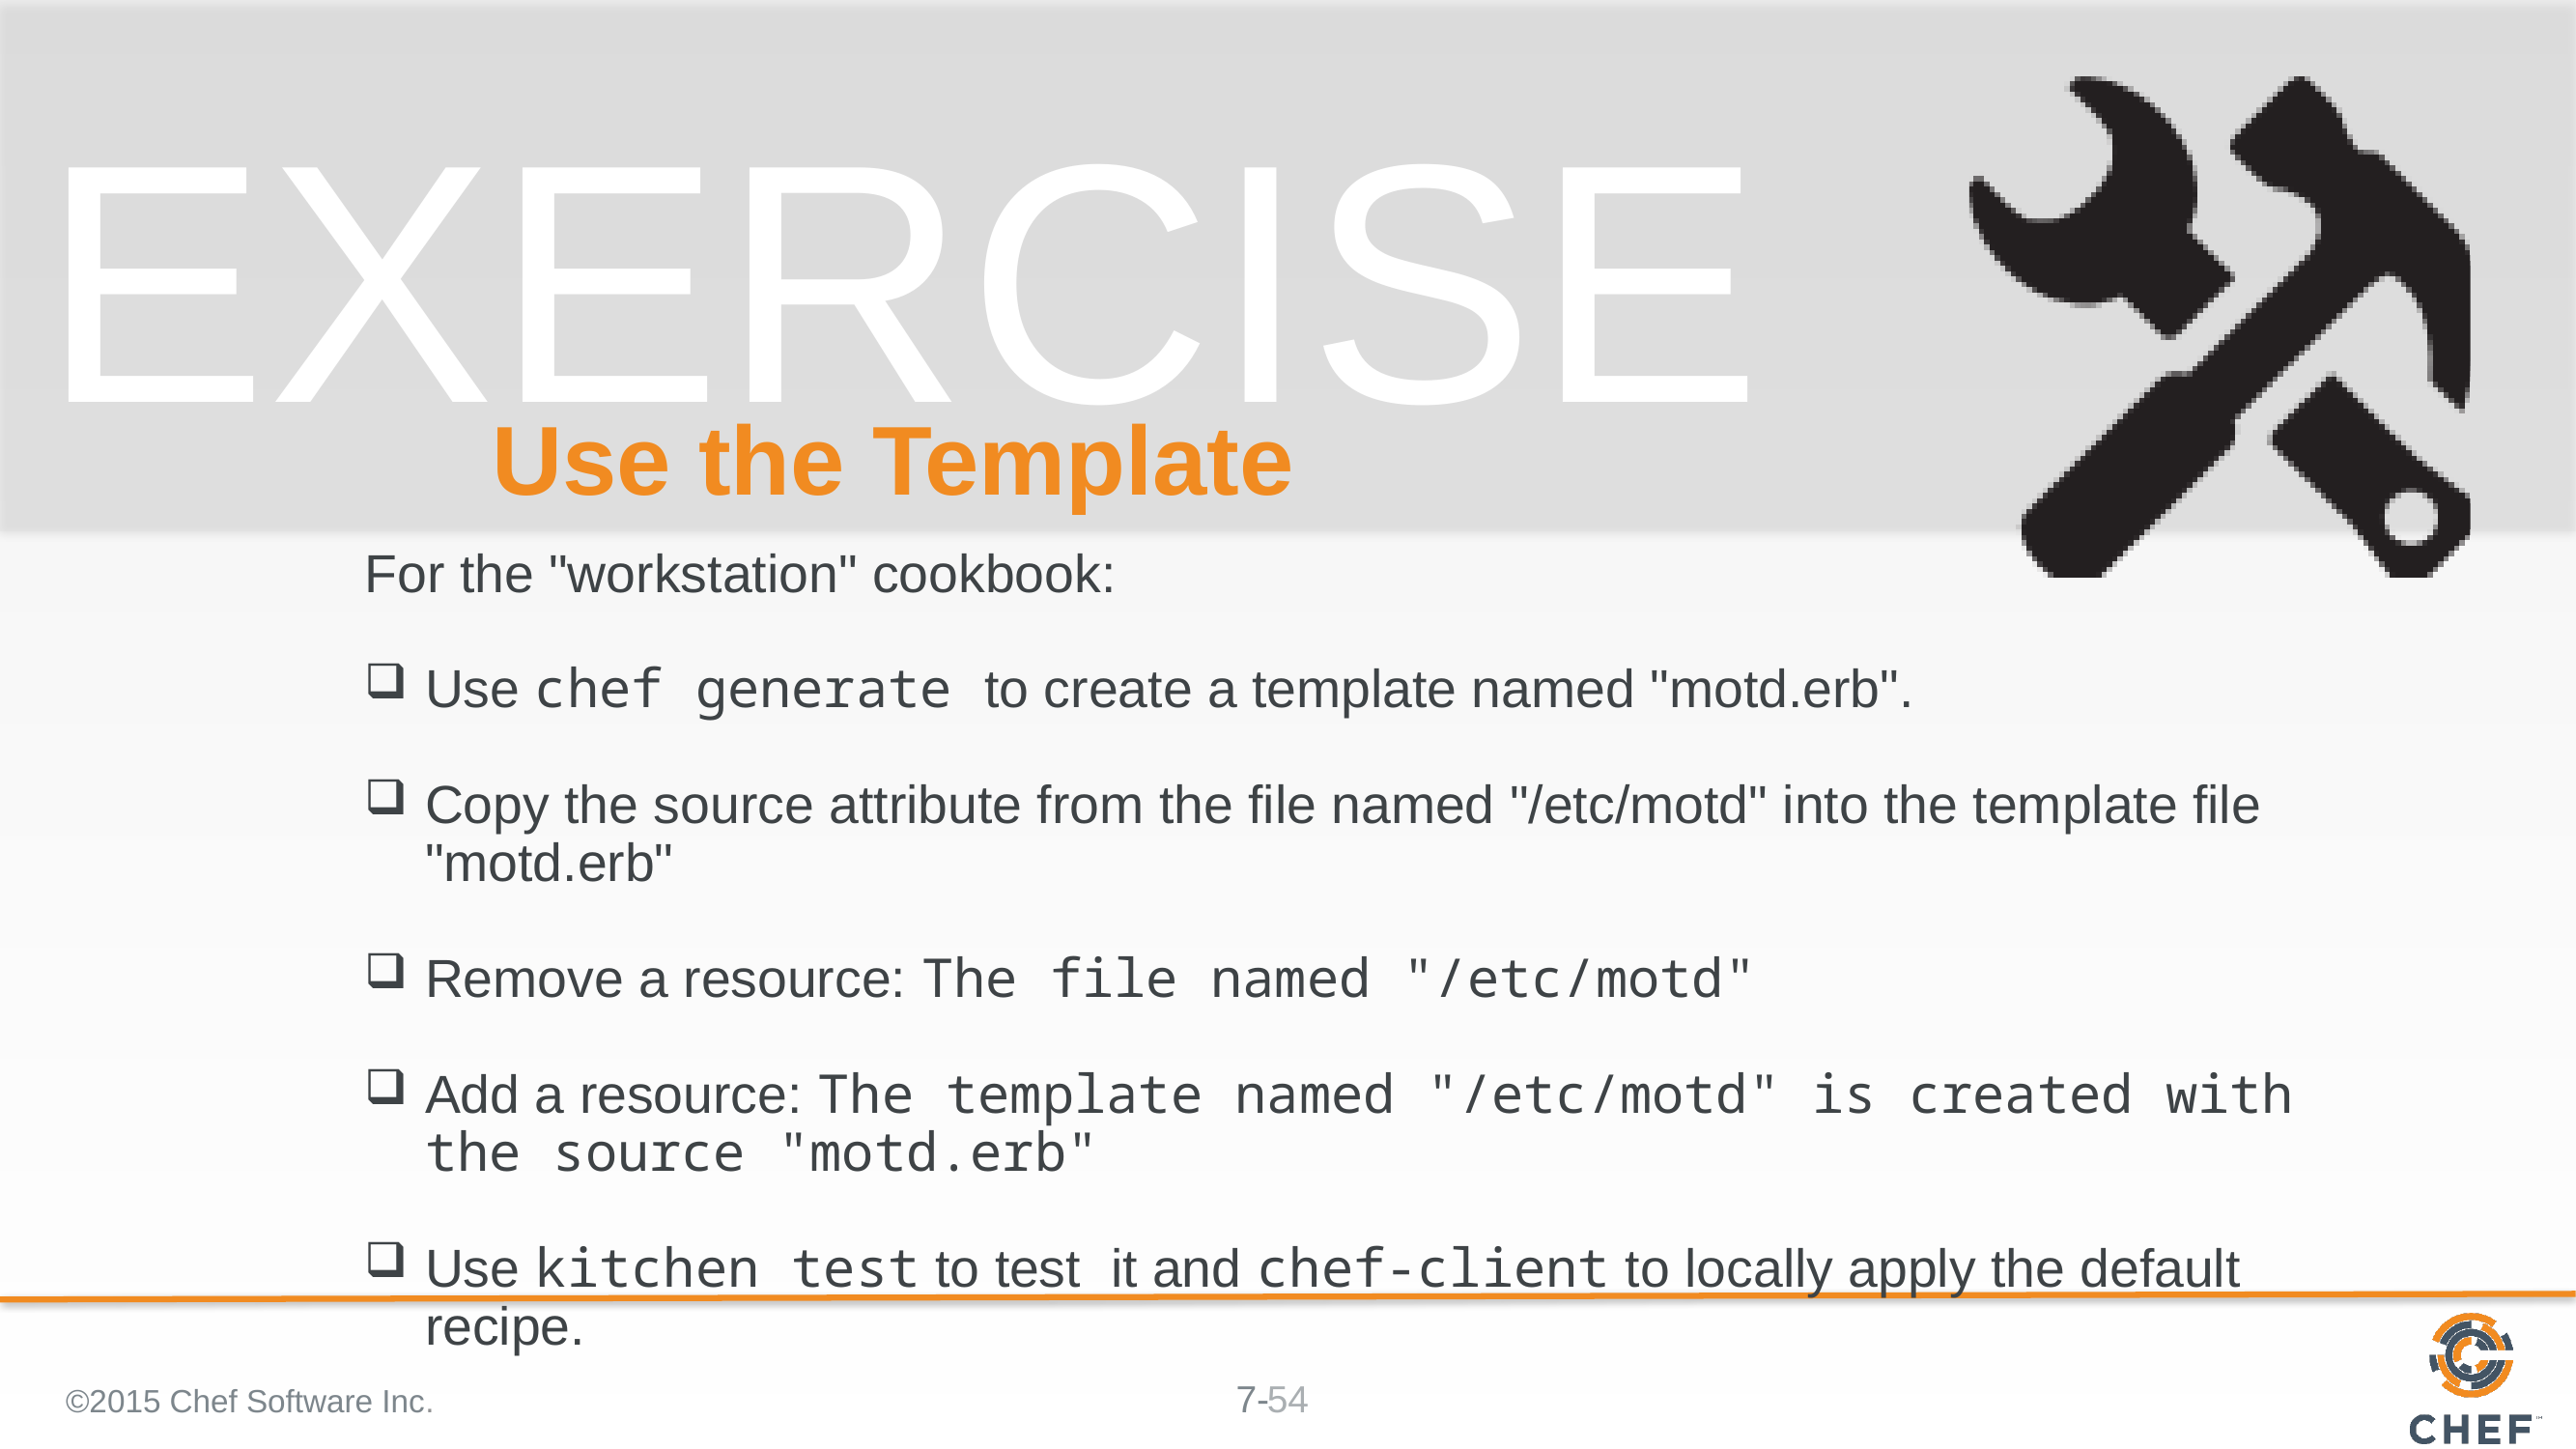

# Use the Template
For the "workstation" cookbook:

Use chef generate to create a template named "motd.erb".

Copy the source attribute from the file named "/etc/motd" into the template file "motd.erb"

Remove a resource: The file named "/etc/motd"

Add a resource: The template named "/etc/motd" is created with the source "motd.erb"

Use kitchen test to test  it and chef-client to locally apply the default recipe.

©2015 Chef Software Inc.
54